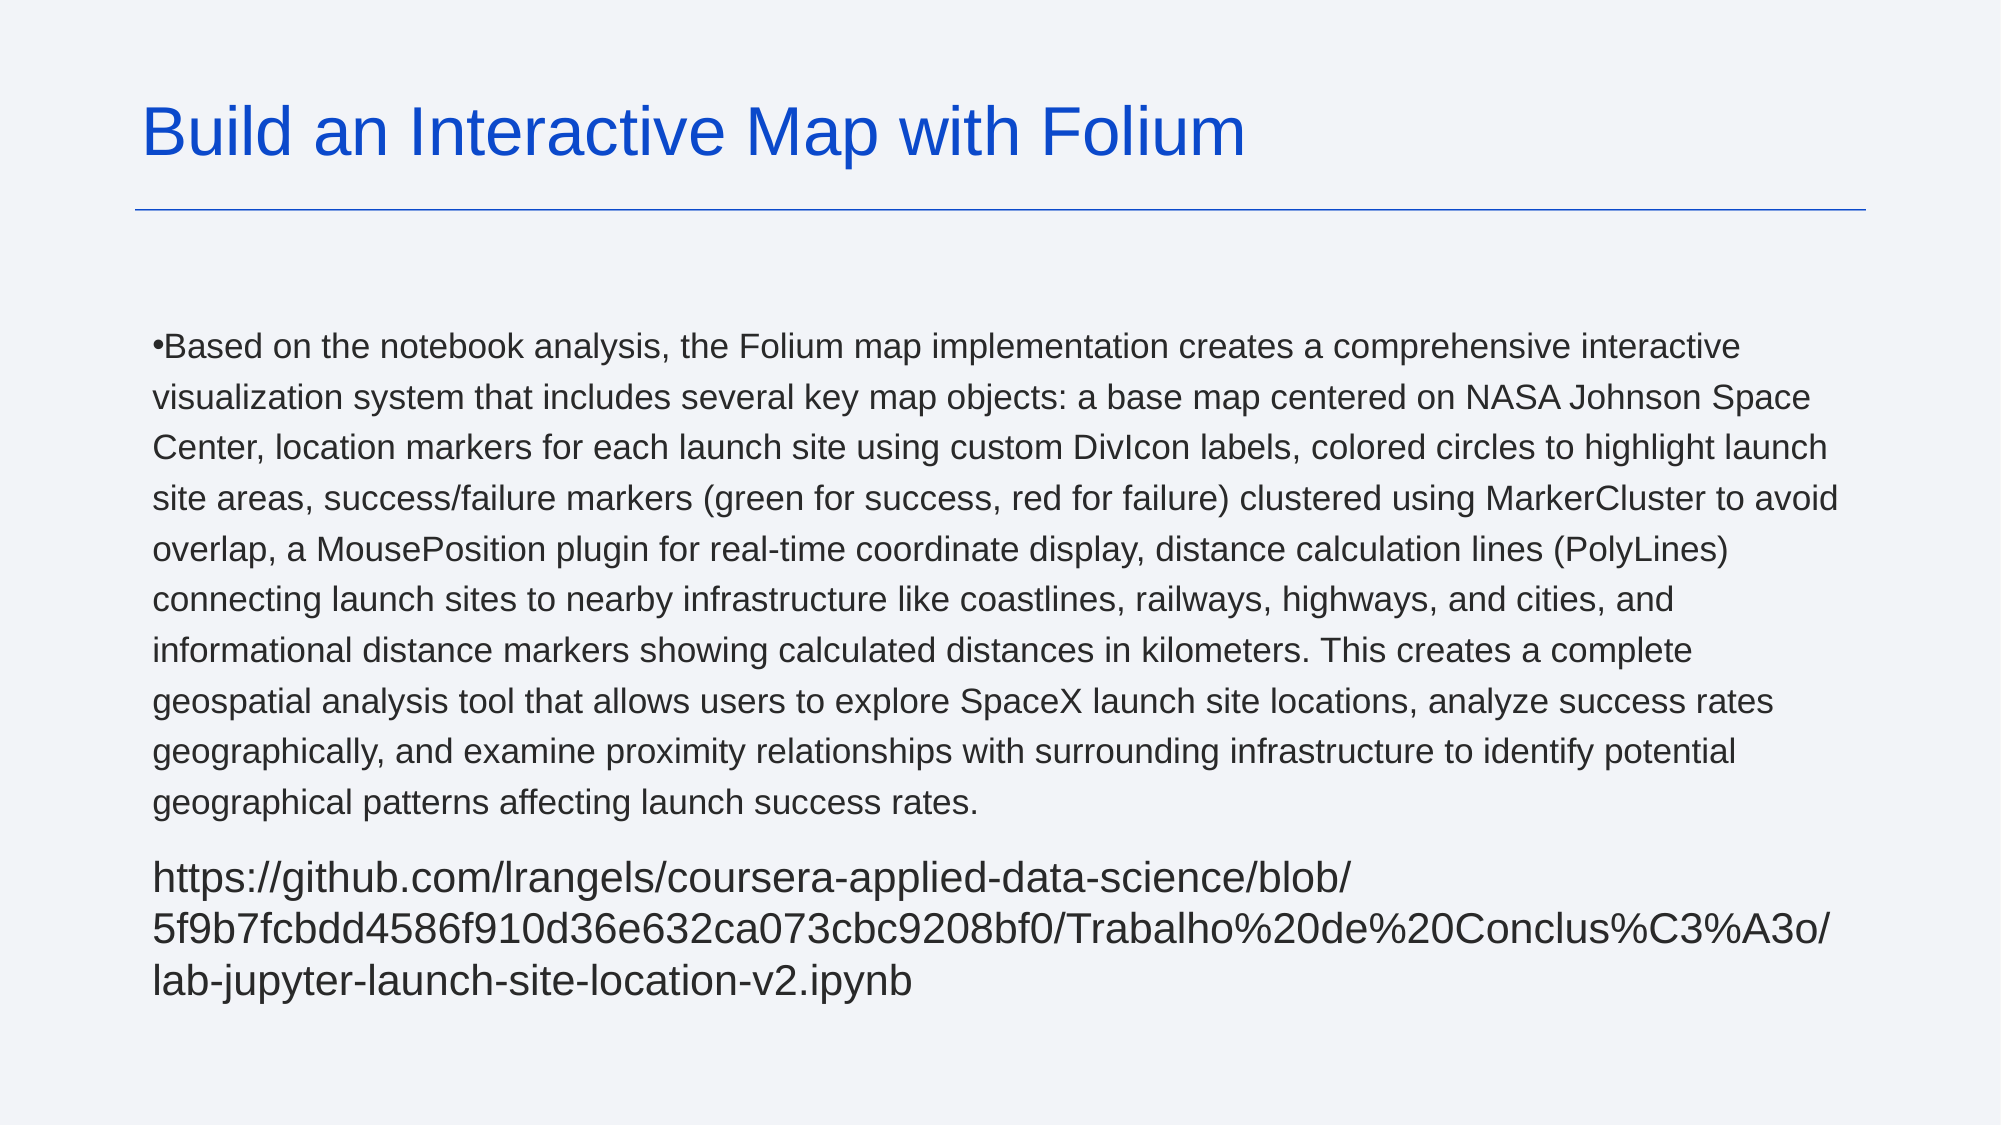

Build an Interactive Map with Folium
Based on the notebook analysis, the Folium map implementation creates a comprehensive interactive visualization system that includes several key map objects: a base map centered on NASA Johnson Space Center, location markers for each launch site using custom DivIcon labels, colored circles to highlight launch site areas, success/failure markers (green for success, red for failure) clustered using MarkerCluster to avoid overlap, a MousePosition plugin for real-time coordinate display, distance calculation lines (PolyLines) connecting launch sites to nearby infrastructure like coastlines, railways, highways, and cities, and informational distance markers showing calculated distances in kilometers. This creates a complete geospatial analysis tool that allows users to explore SpaceX launch site locations, analyze success rates geographically, and examine proximity relationships with surrounding infrastructure to identify potential geographical patterns affecting launch success rates.
https://github.com/lrangels/coursera-applied-data-science/blob/5f9b7fcbdd4586f910d36e632ca073cbc9208bf0/Trabalho%20de%20Conclus%C3%A3o/lab-jupyter-launch-site-location-v2.ipynb